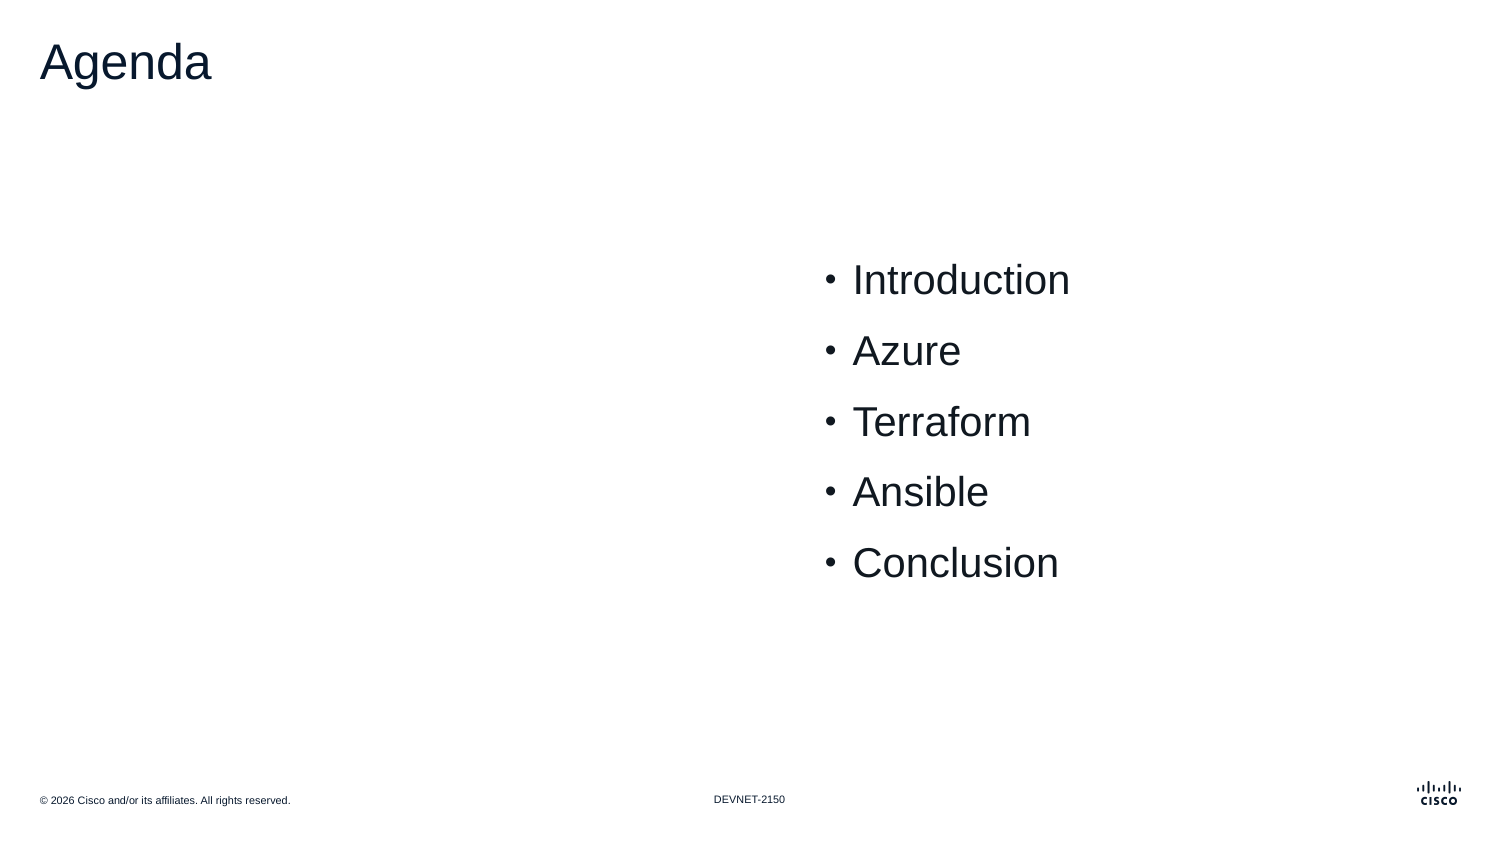

# Agenda
Introduction
Azure
Terraform
Ansible
Conclusion
DEVNET-2150